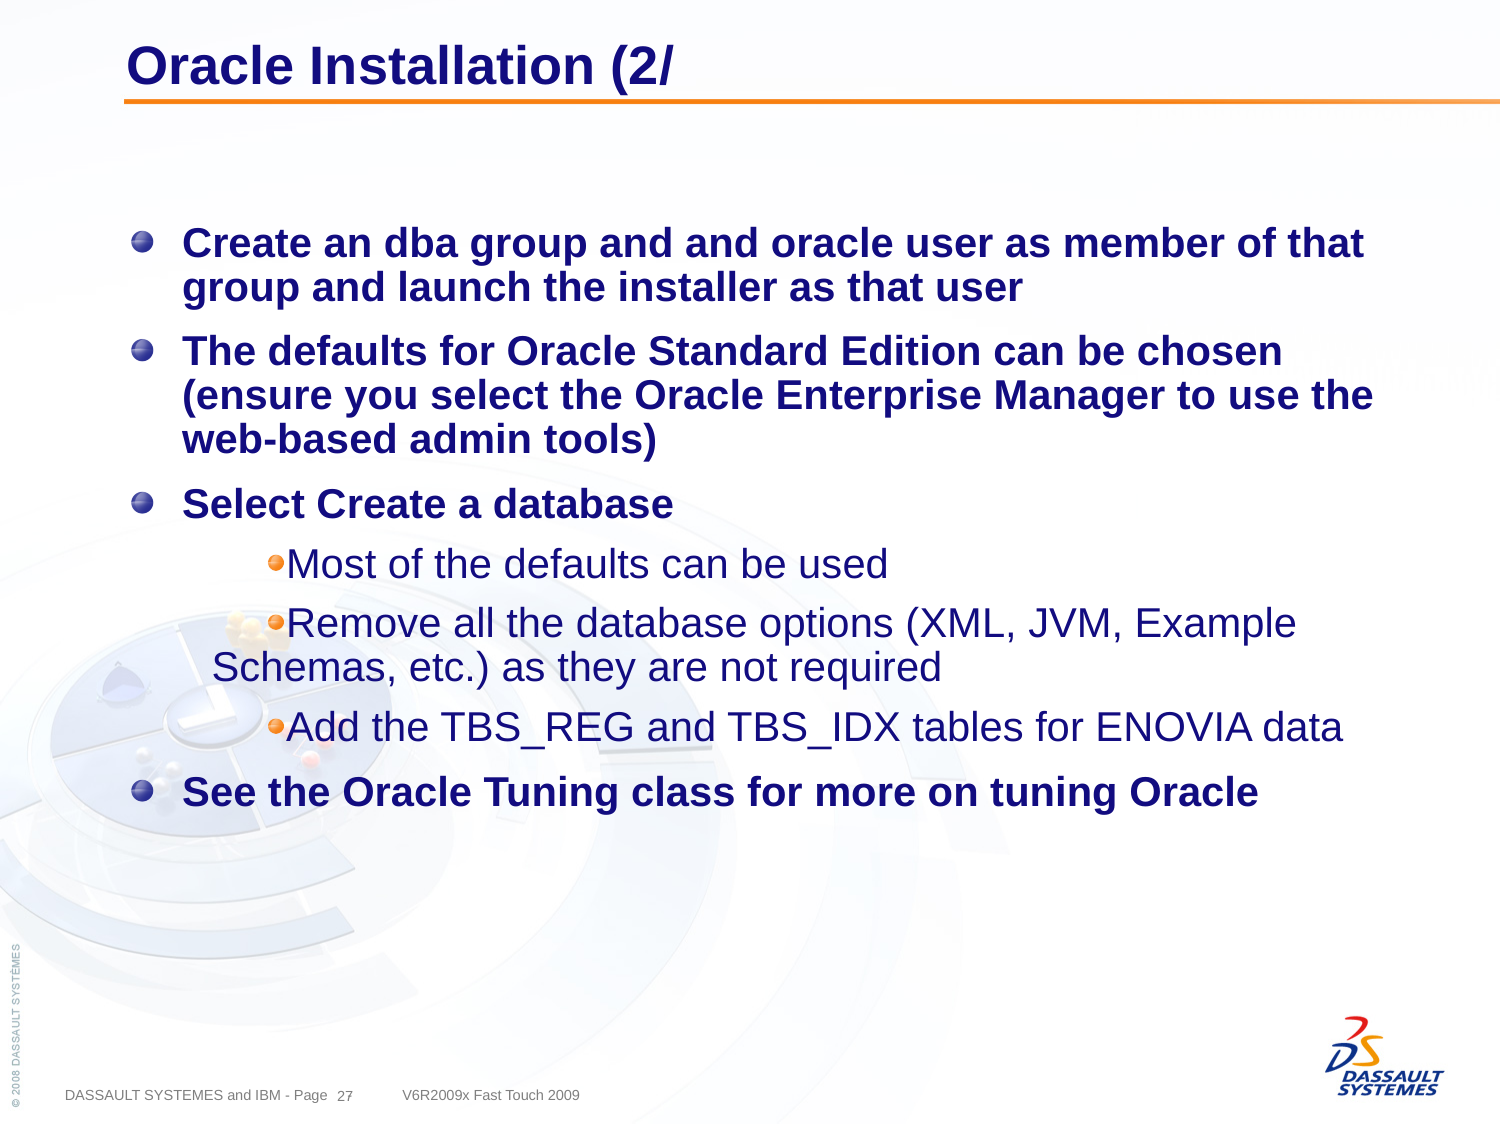

# Oracle Installation (2/
Create an dba group and and oracle user as member of that group and launch the installer as that user
The defaults for Oracle Standard Edition can be chosen (ensure you select the Oracle Enterprise Manager to use the web-based admin tools)
Select Create a database
Most of the defaults can be used
Remove all the database options (XML, JVM, Example Schemas, etc.) as they are not required
Add the TBS_REG and TBS_IDX tables for ENOVIA data
See the Oracle Tuning class for more on tuning Oracle